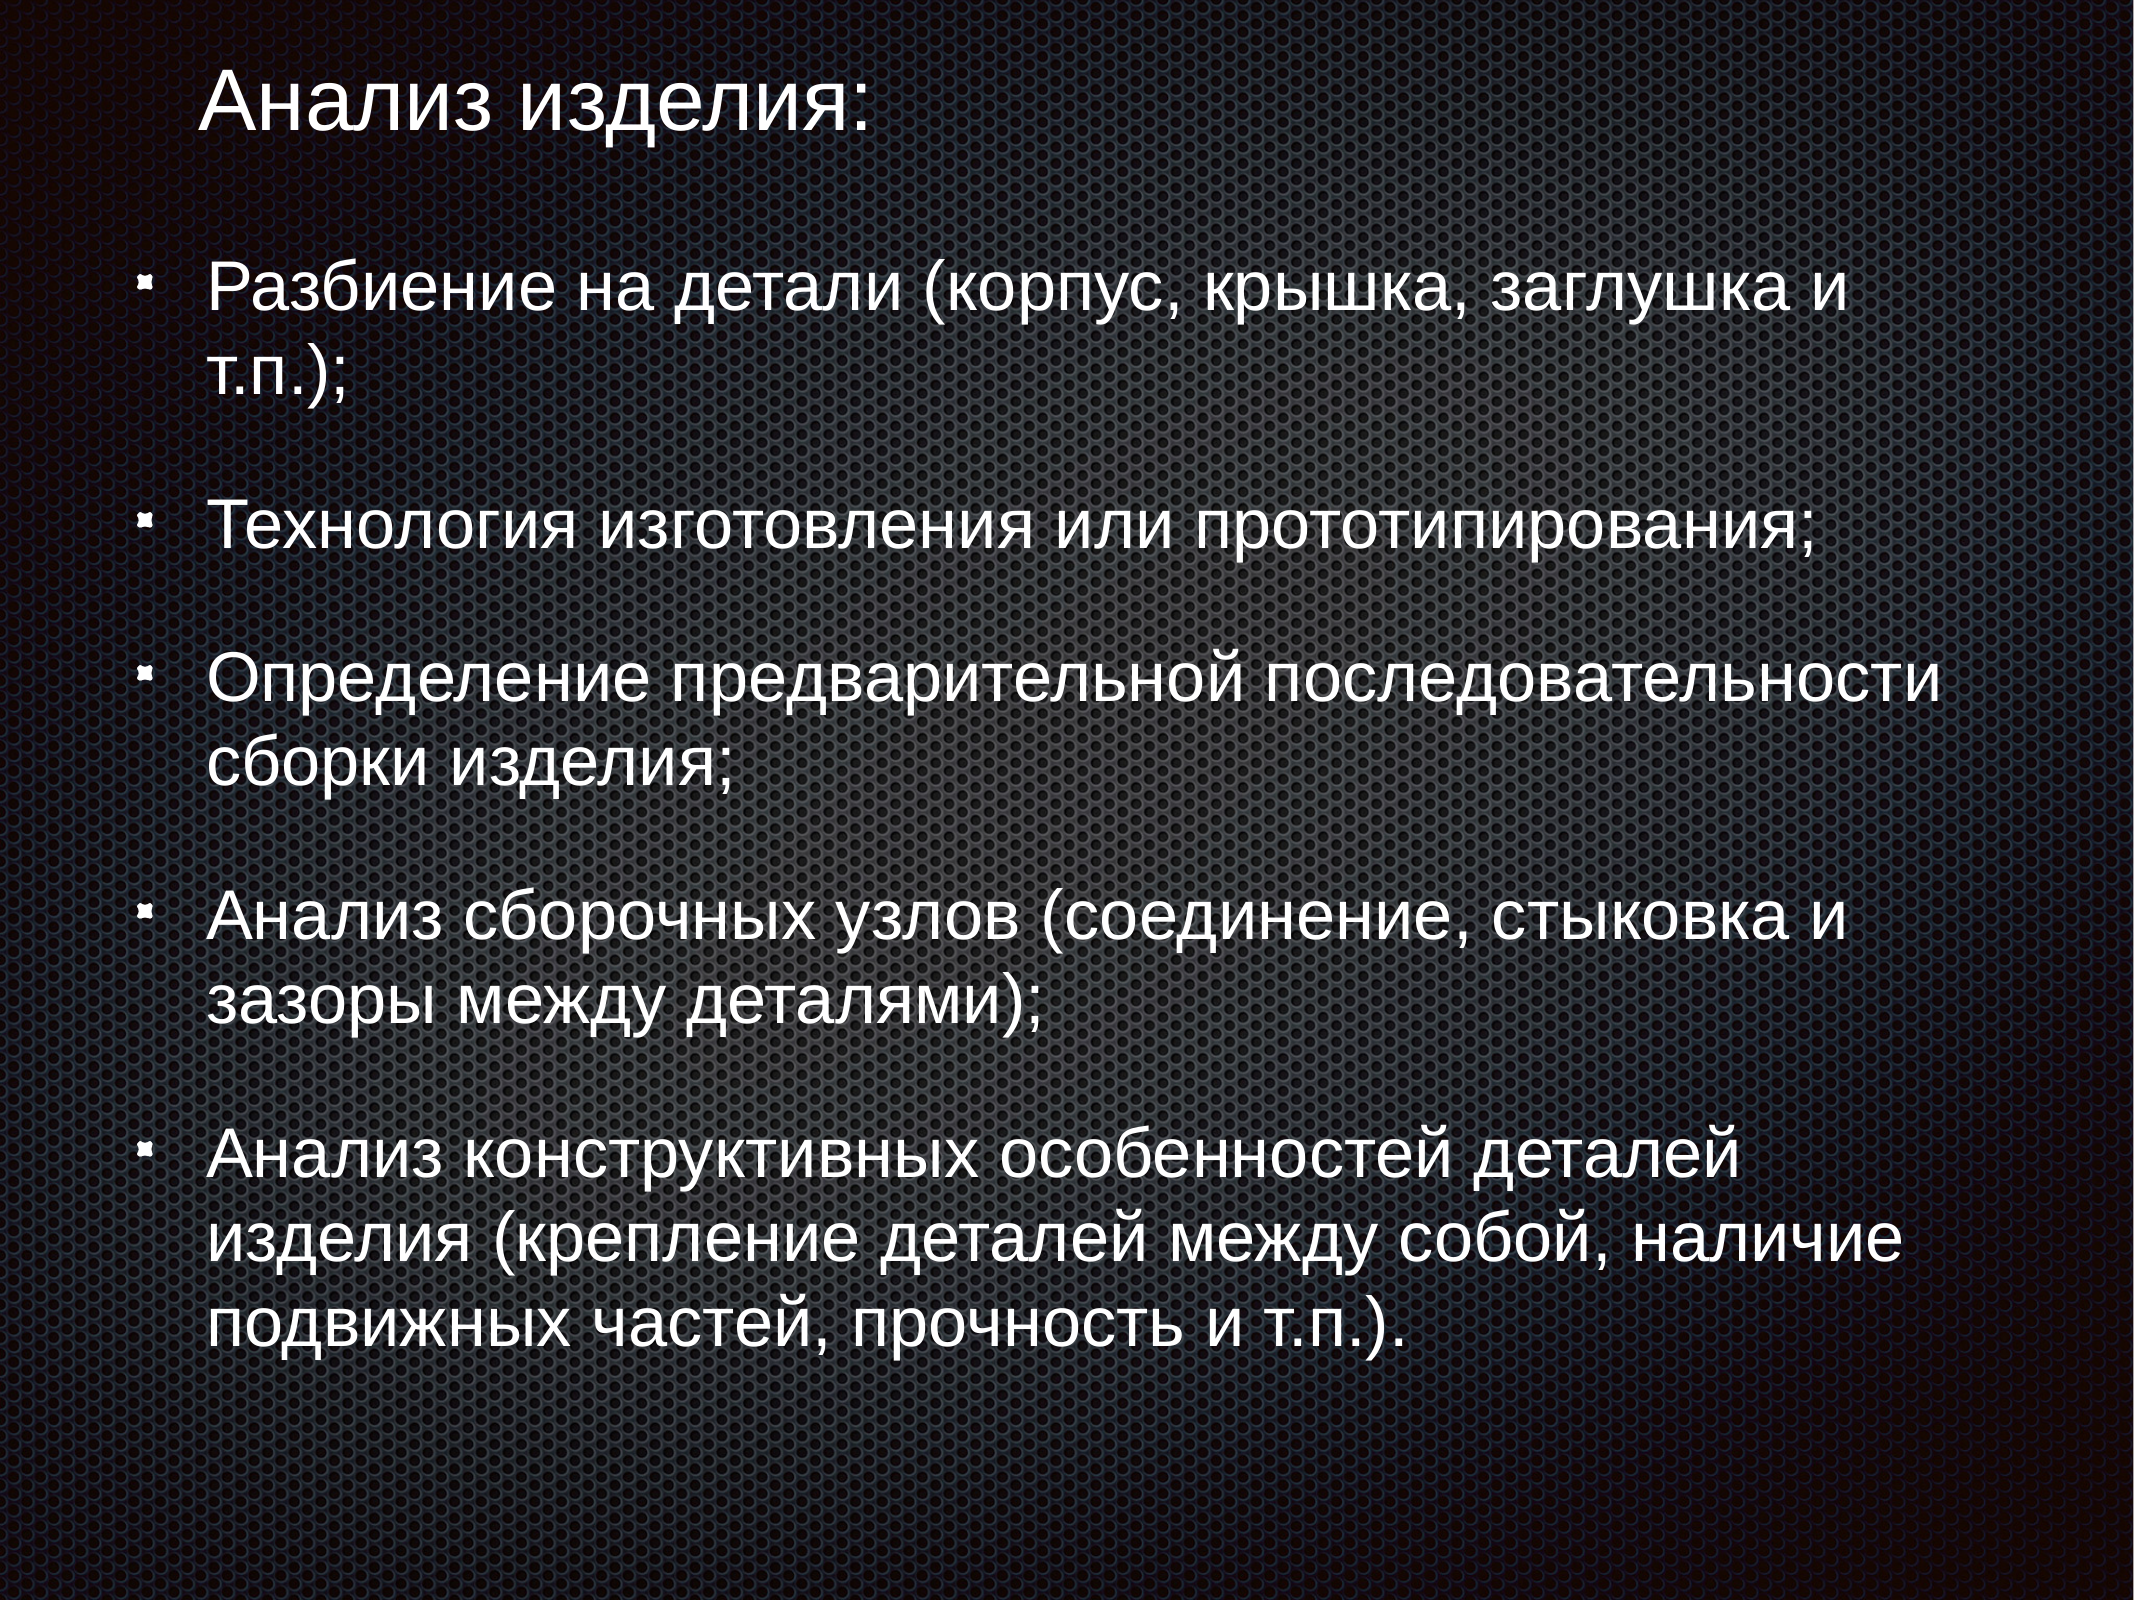

Анализ изделия:
​Разбиение на детали (корпус, крышка, заглушка и т.п.);
​Технология изготовления или прототипирования;
​Определение предварительной последовательности сборки изделия;
Анализ сборочных узлов (соединение, стыковка и зазоры между деталями);
​Анализ конструктивных особенностей деталей изделия (крепление деталей между собой, наличие подвижных частей, прочность и т.п.).